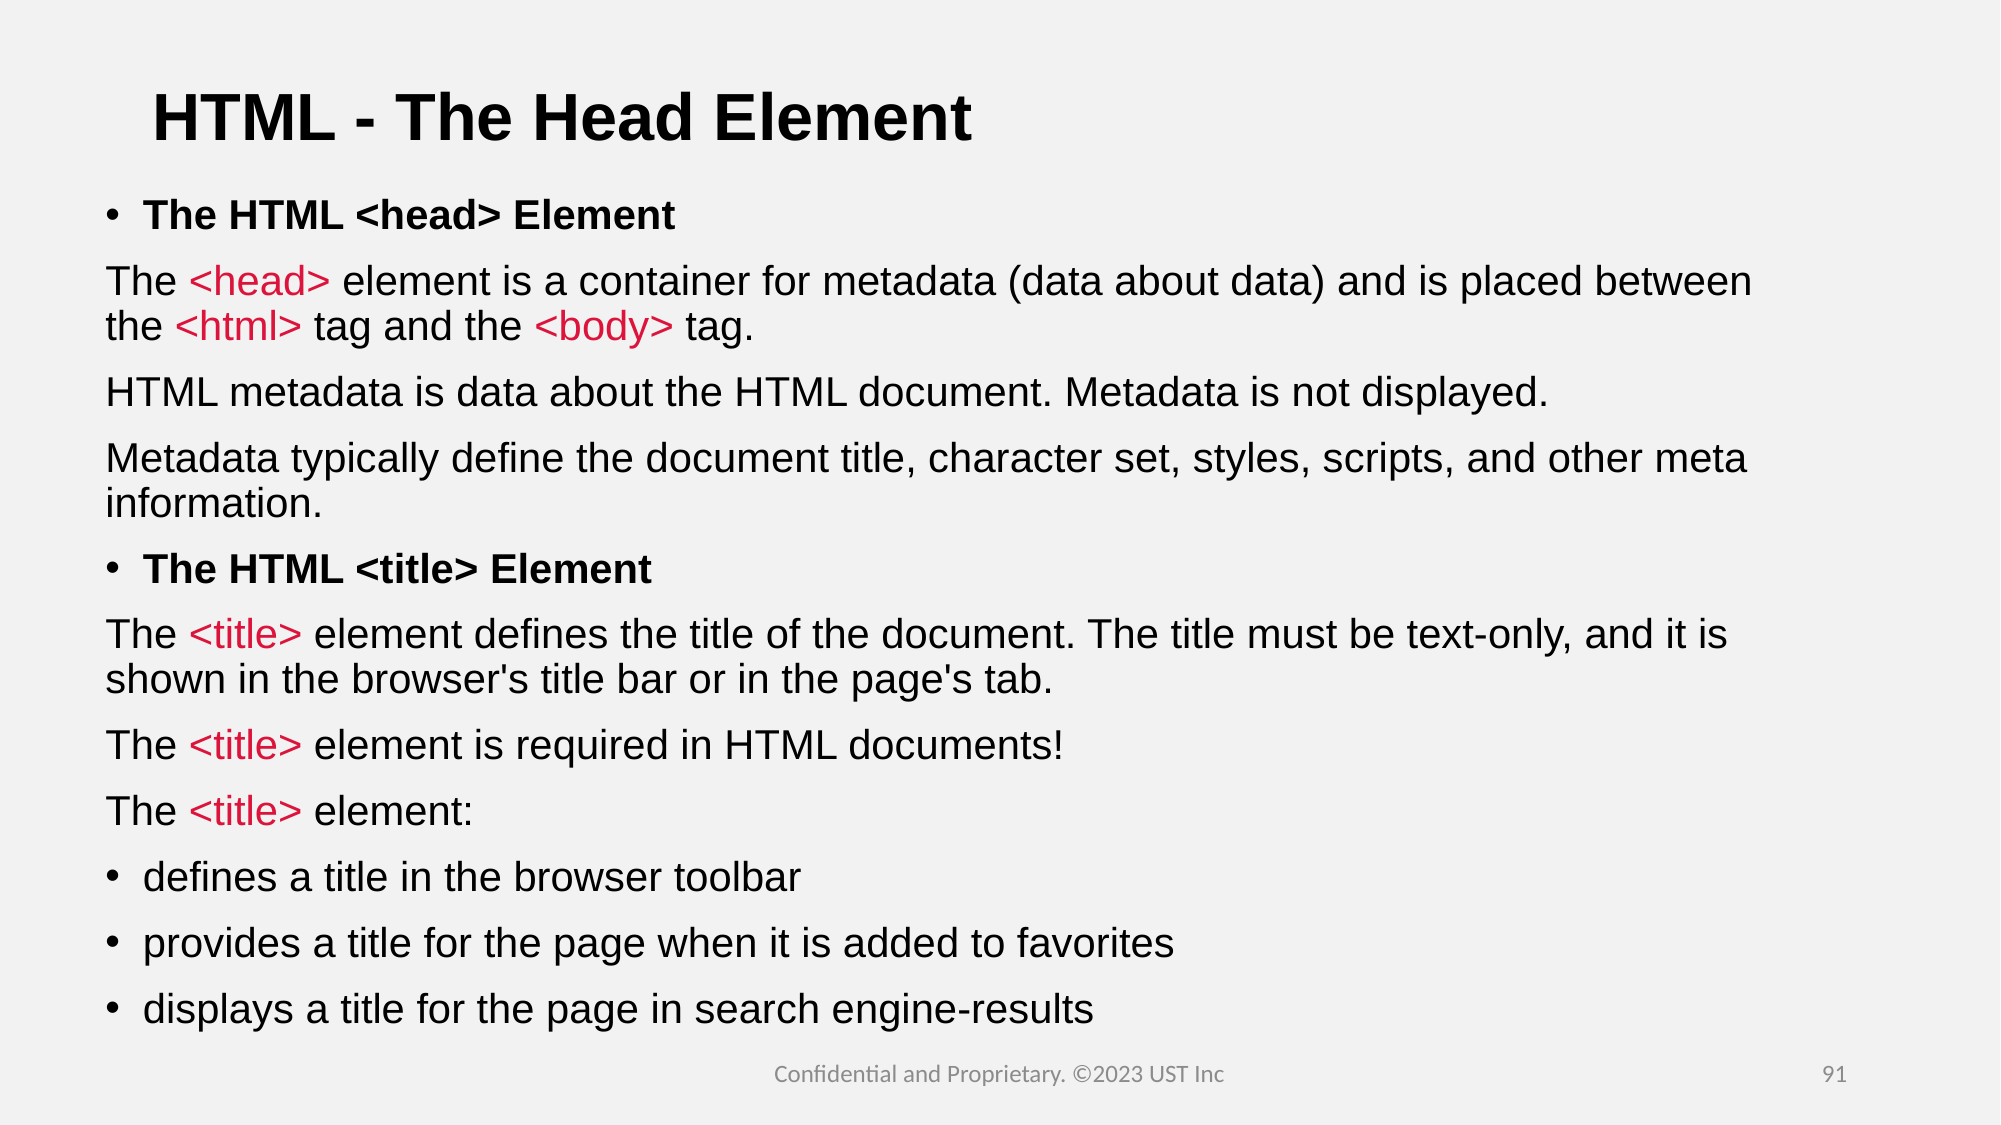

# HTML - The Head Element

The HTML <head> Element
The <head> element is a container for metadata (data about data) and is placed between the <html> tag and the <body> tag.
HTML metadata is data about the HTML document. Metadata is not displayed.
Metadata typically define the document title, character set, styles, scripts, and other meta information.
The HTML <title> Element
The <title> element defines the title of the document. The title must be text-only, and it is shown in the browser's title bar or in the page's tab.
The <title> element is required in HTML documents!
The <title> element:
defines a title in the browser toolbar
provides a title for the page when it is added to favorites
displays a title for the page in search engine-results

Confidential and Proprietary. ©2023 UST Inc
91